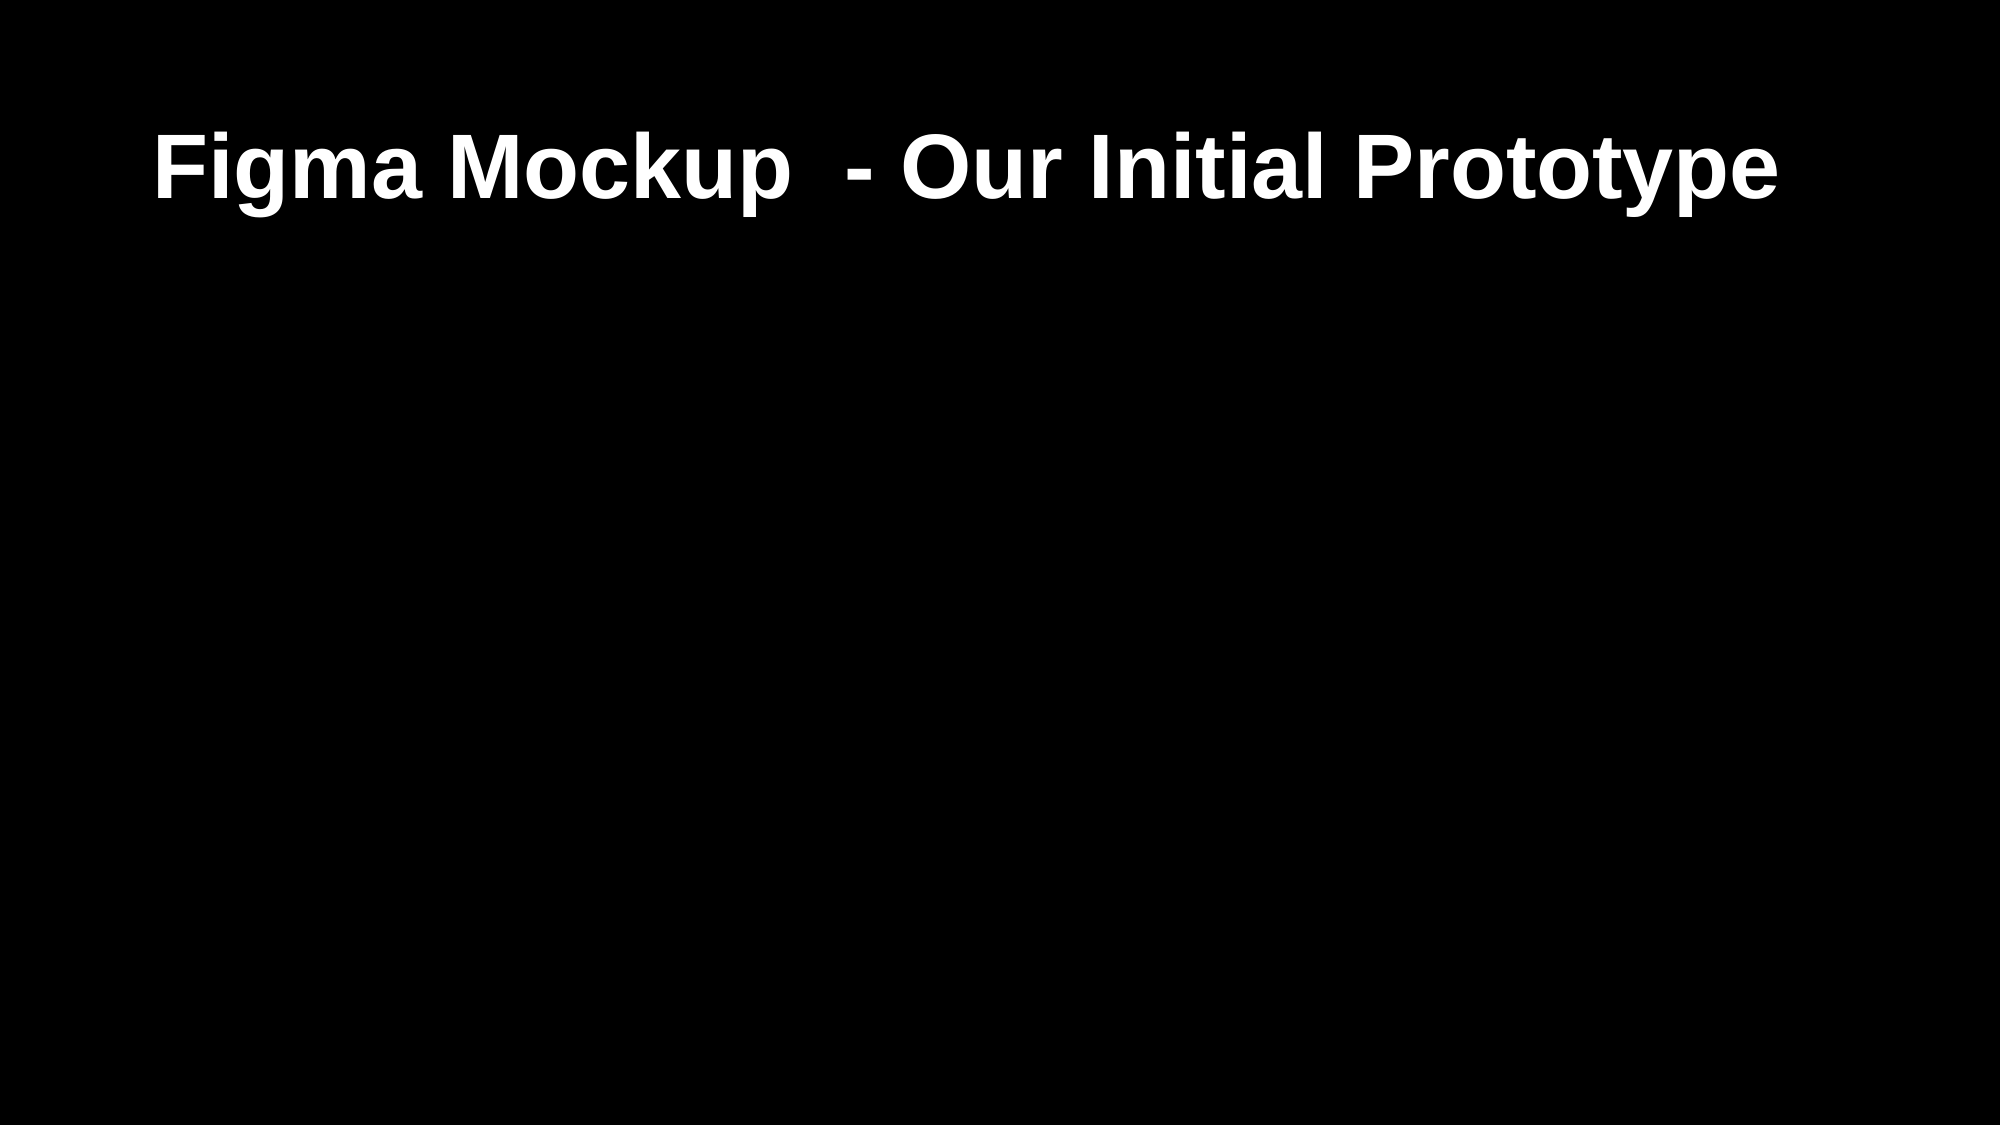

# Figma Mockup  - Our Initial Prototype